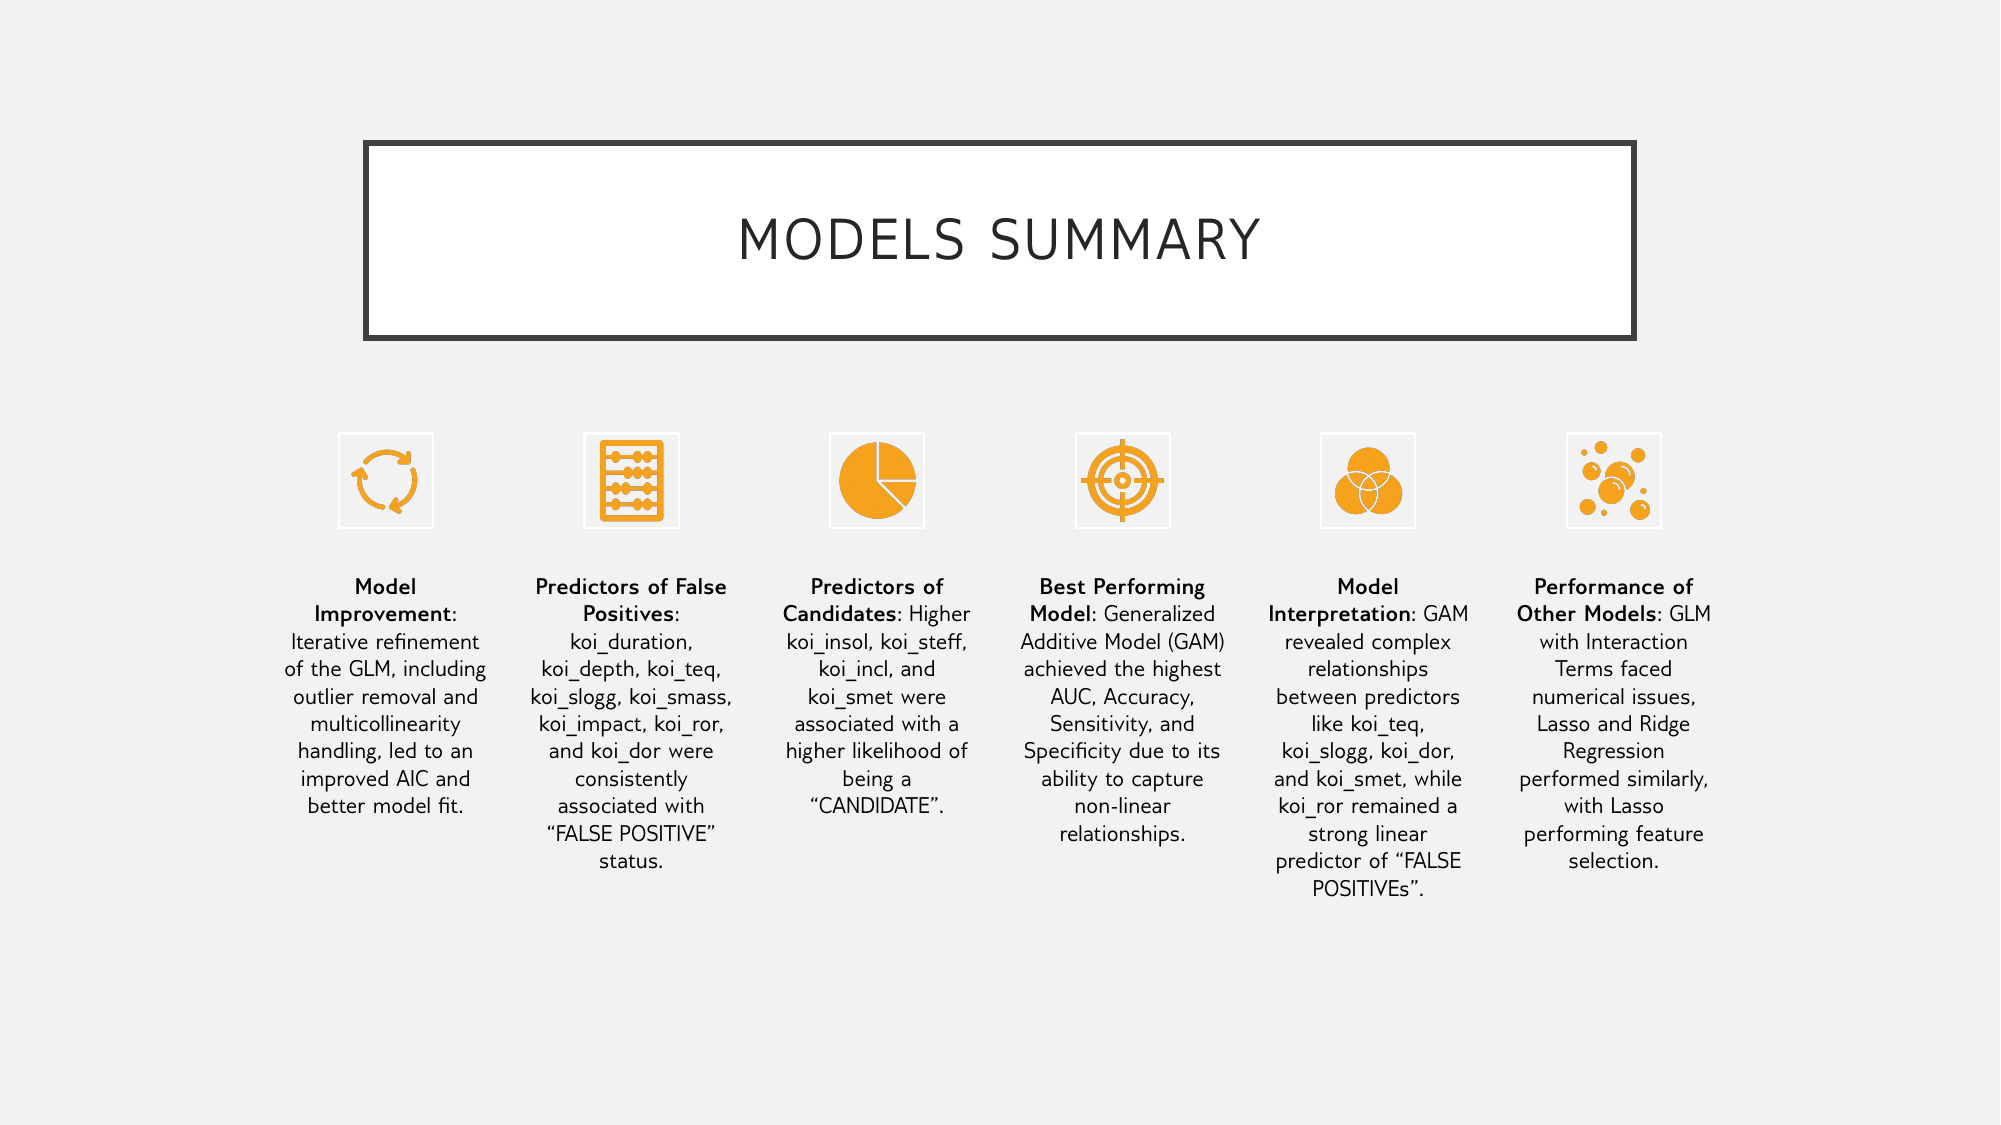

# Models summary
Model Improvement: Iterative refinement of the GLM, including outlier removal and multicollinearity handling, led to an improved AIC and better model fit.
Predictors of False Positives: koi_duration, koi_depth, koi_teq, koi_slogg, koi_smass, koi_impact, koi_ror, and koi_dor were consistently associated with “FALSE POSITIVE” status.
Predictors of Candidates: Higher koi_insol, koi_steff, koi_incl, and koi_smet were associated with a higher likelihood of being a “CANDIDATE”.
Best Performing Model: Generalized Additive Model (GAM) achieved the highest AUC, Accuracy, Sensitivity, and Specificity due to its ability to capture non-linear relationships.
Model Interpretation: GAM revealed complex relationships between predictors like koi_teq, koi_slogg, koi_dor, and koi_smet, while koi_ror remained a strong linear predictor of “FALSE POSITIVEs”.
Performance of Other Models: GLM with Interaction Terms faced numerical issues, Lasso and Ridge Regression performed similarly, with Lasso performing feature selection.